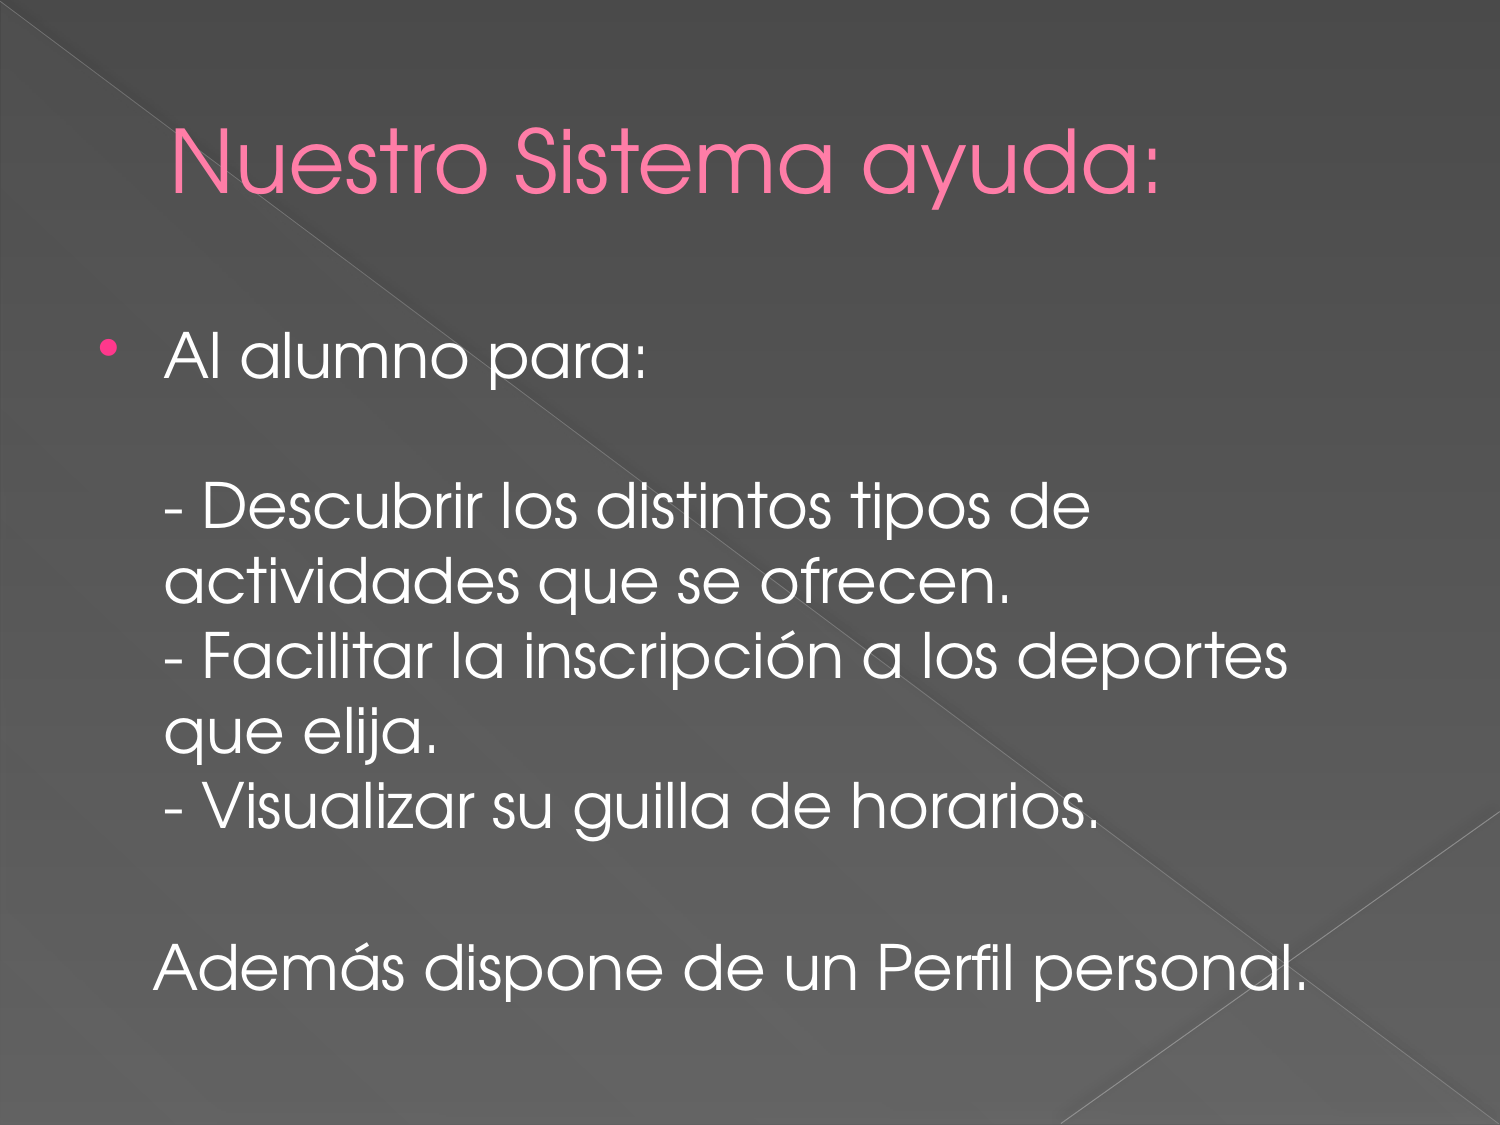

# Nuestro Sistema ayuda:
Al alumno para:
- Descubrir los distintos tipos de actividades que se ofrecen.
- Facilitar la inscripción a los deportes que elija.
- Visualizar su guilla de horarios.
   Además dispone de un Perfil personal.